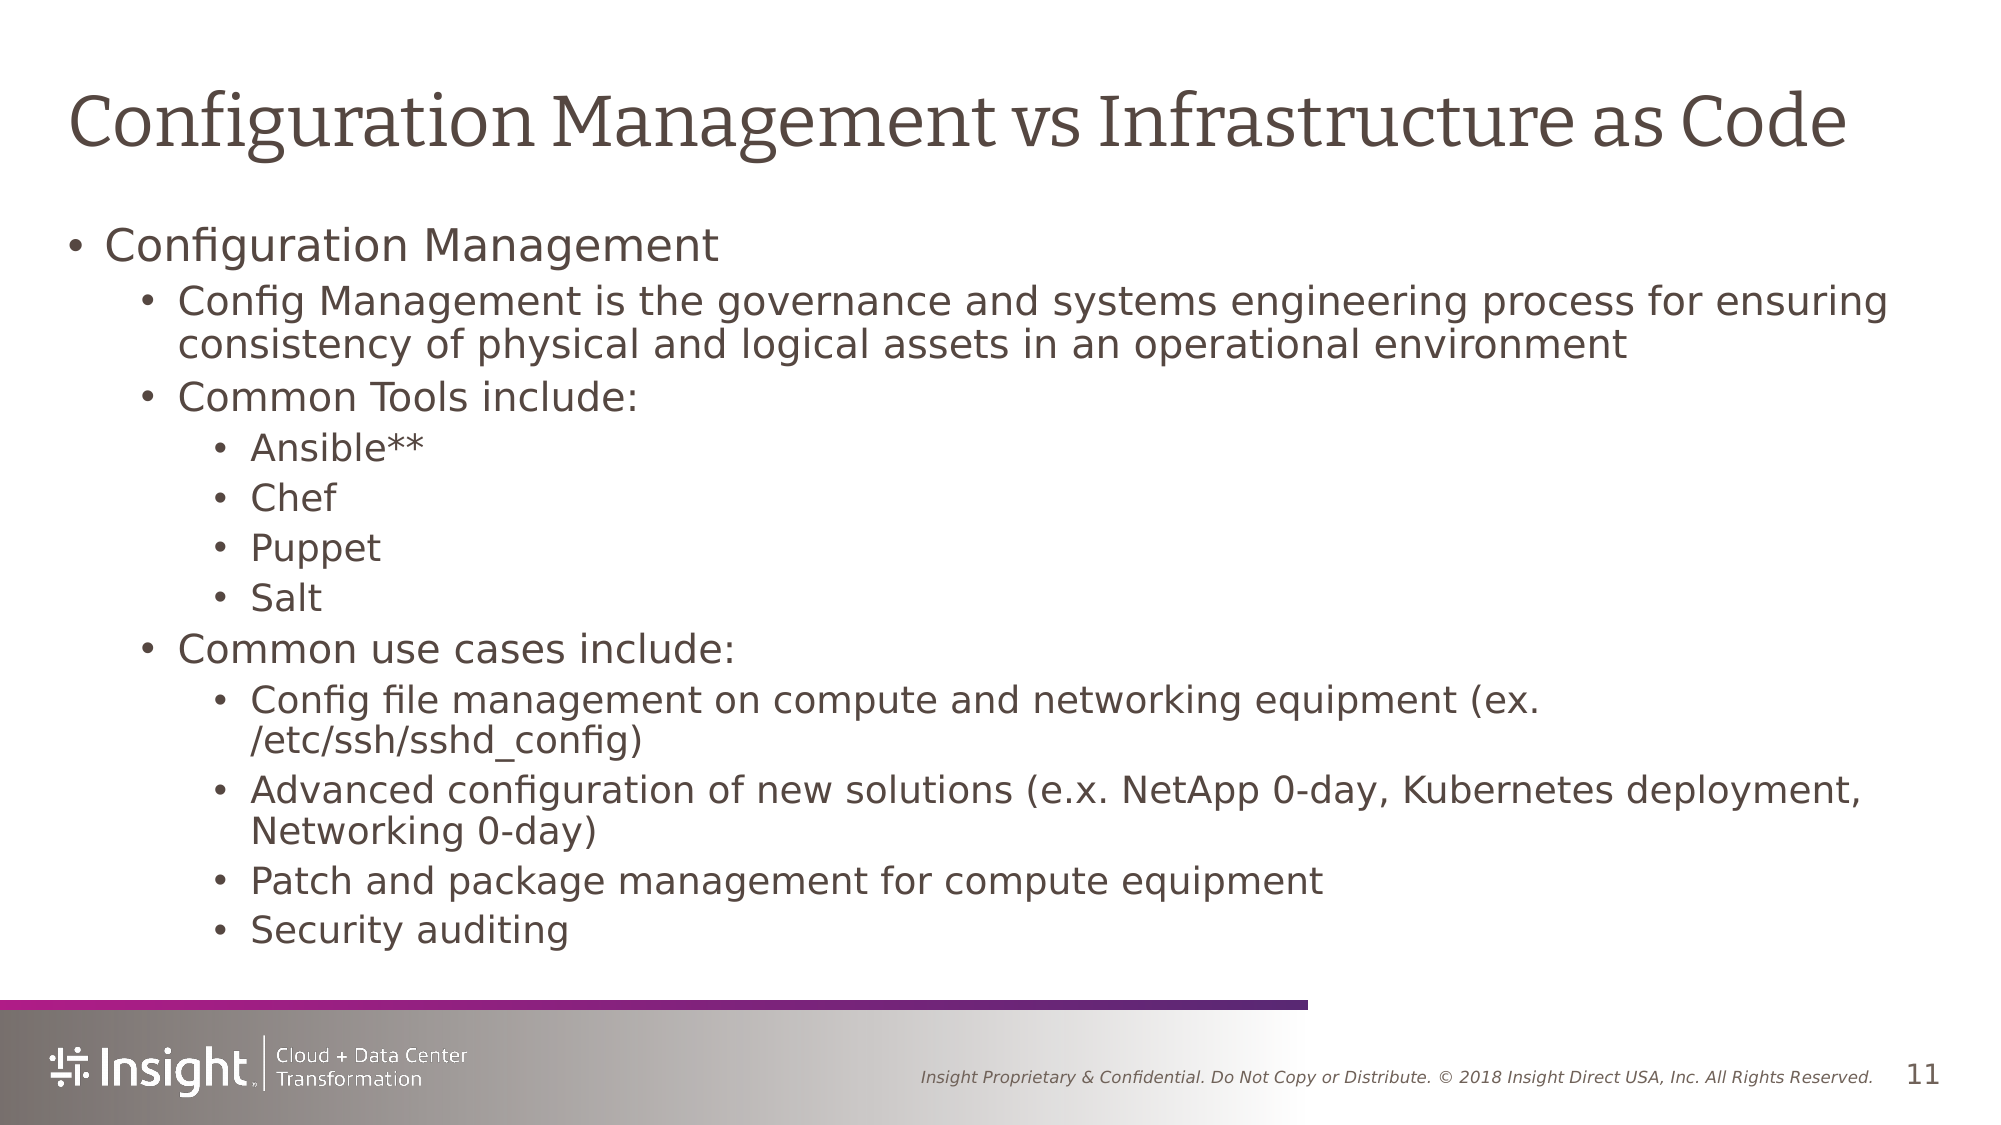

# Configuration Management vs Infrastructure as Code
Configuration Management
Config Management is the governance and systems engineering process for ensuring consistency of physical and logical assets in an operational environment
Common Tools include:
Ansible**
Chef
Puppet
Salt
Common use cases include:
Config file management on compute and networking equipment (ex. /etc/ssh/sshd_config)
Advanced configuration of new solutions (e.x. NetApp 0-day, Kubernetes deployment, Networking 0-day)
Patch and package management for compute equipment
Security auditing